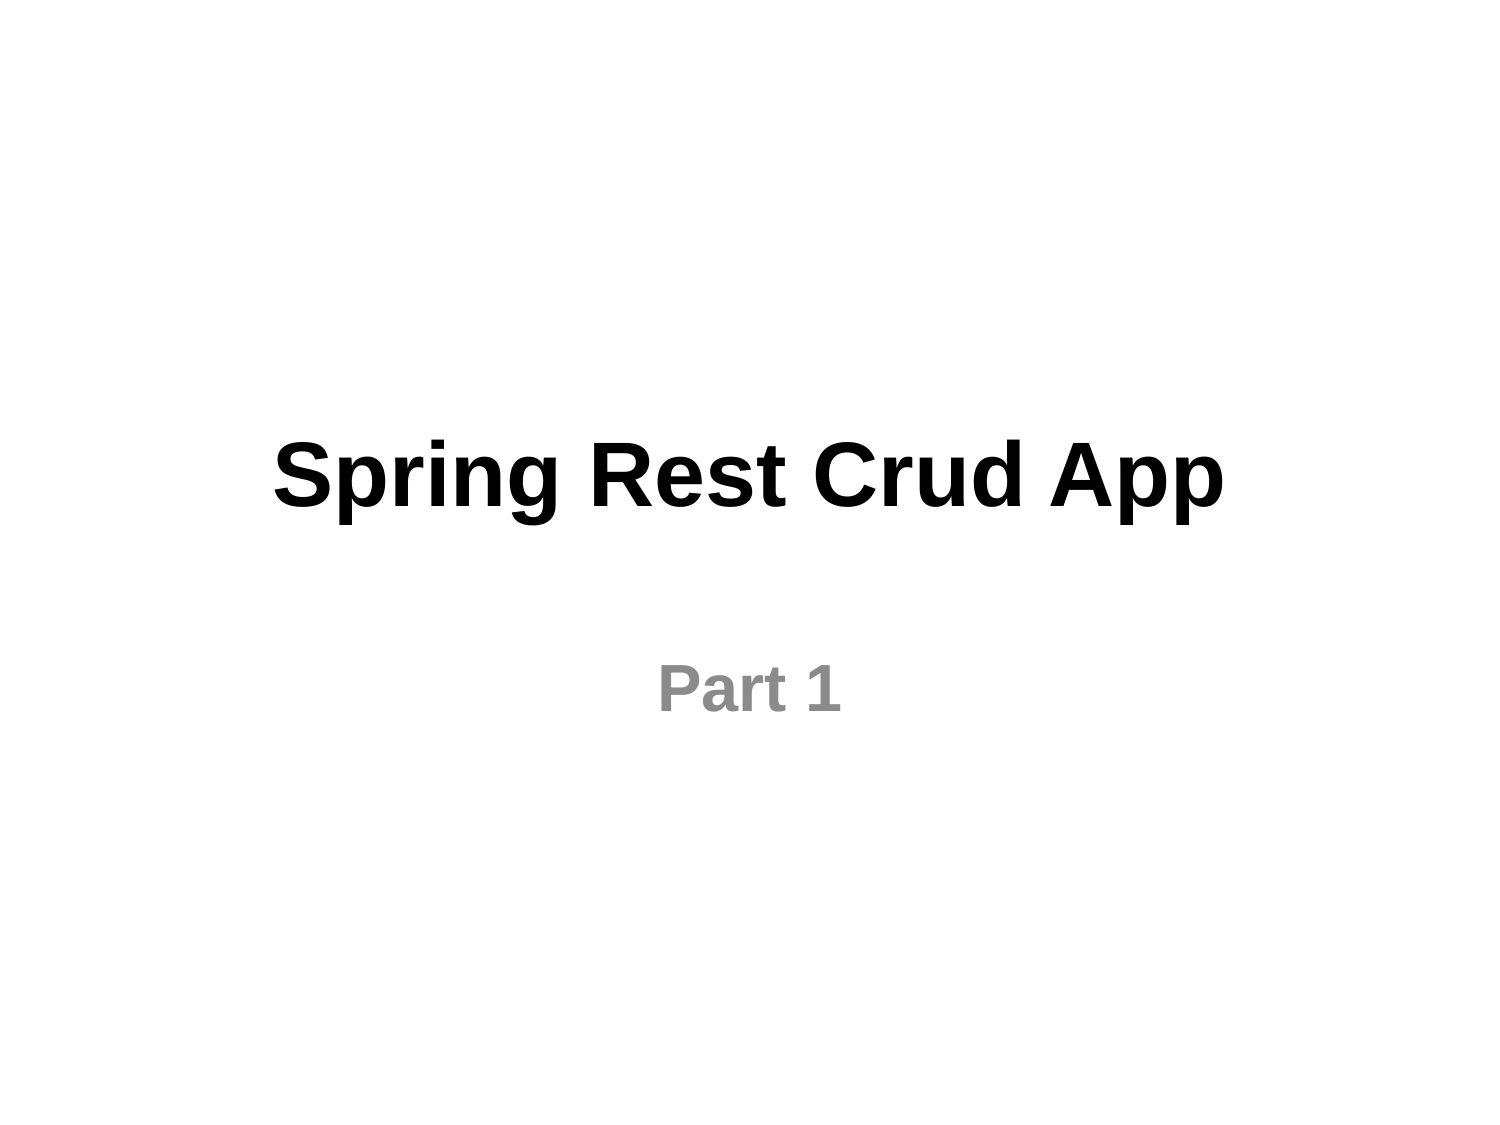

# Spring Rest Crud App
Part 1